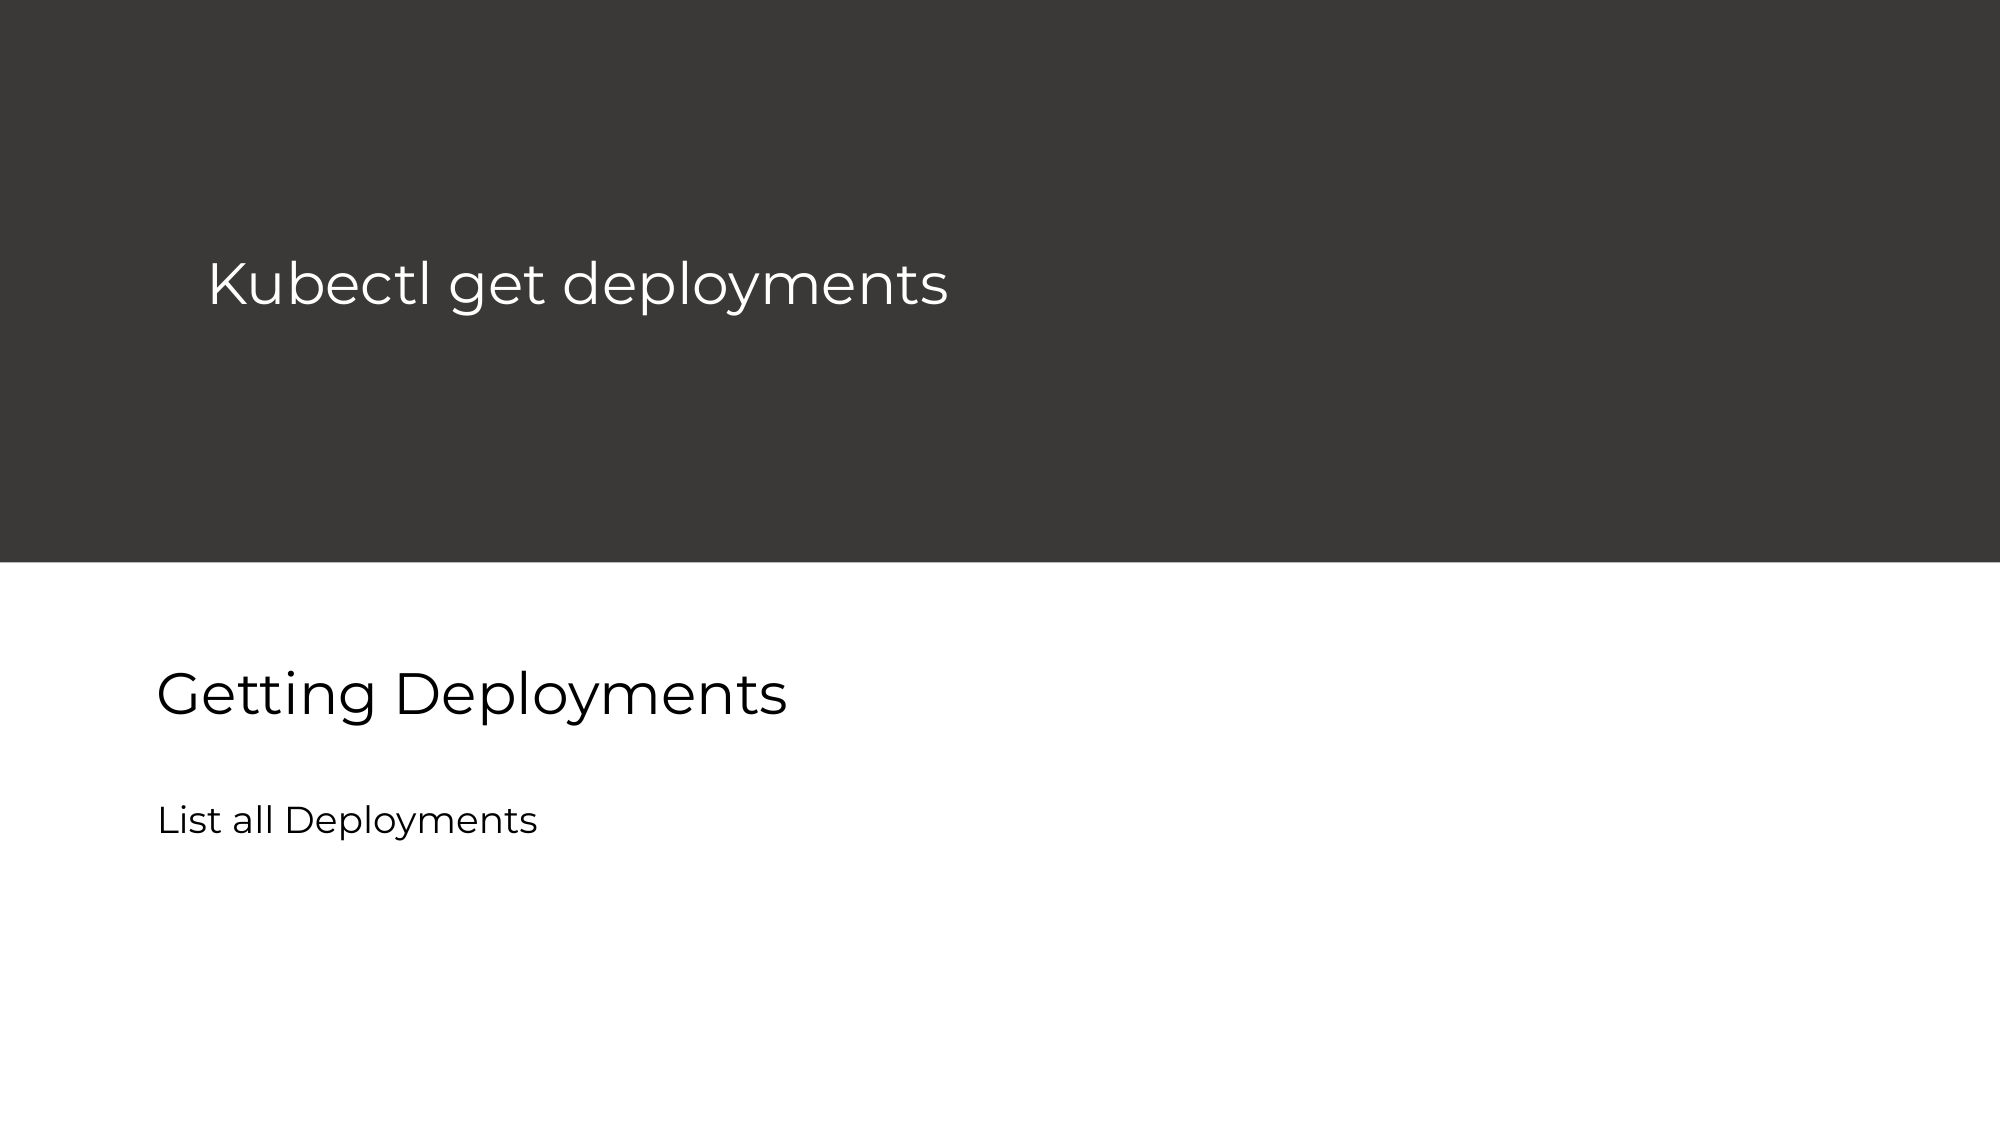

Kubectl get deployments
Getting Deployments

List all Deployments